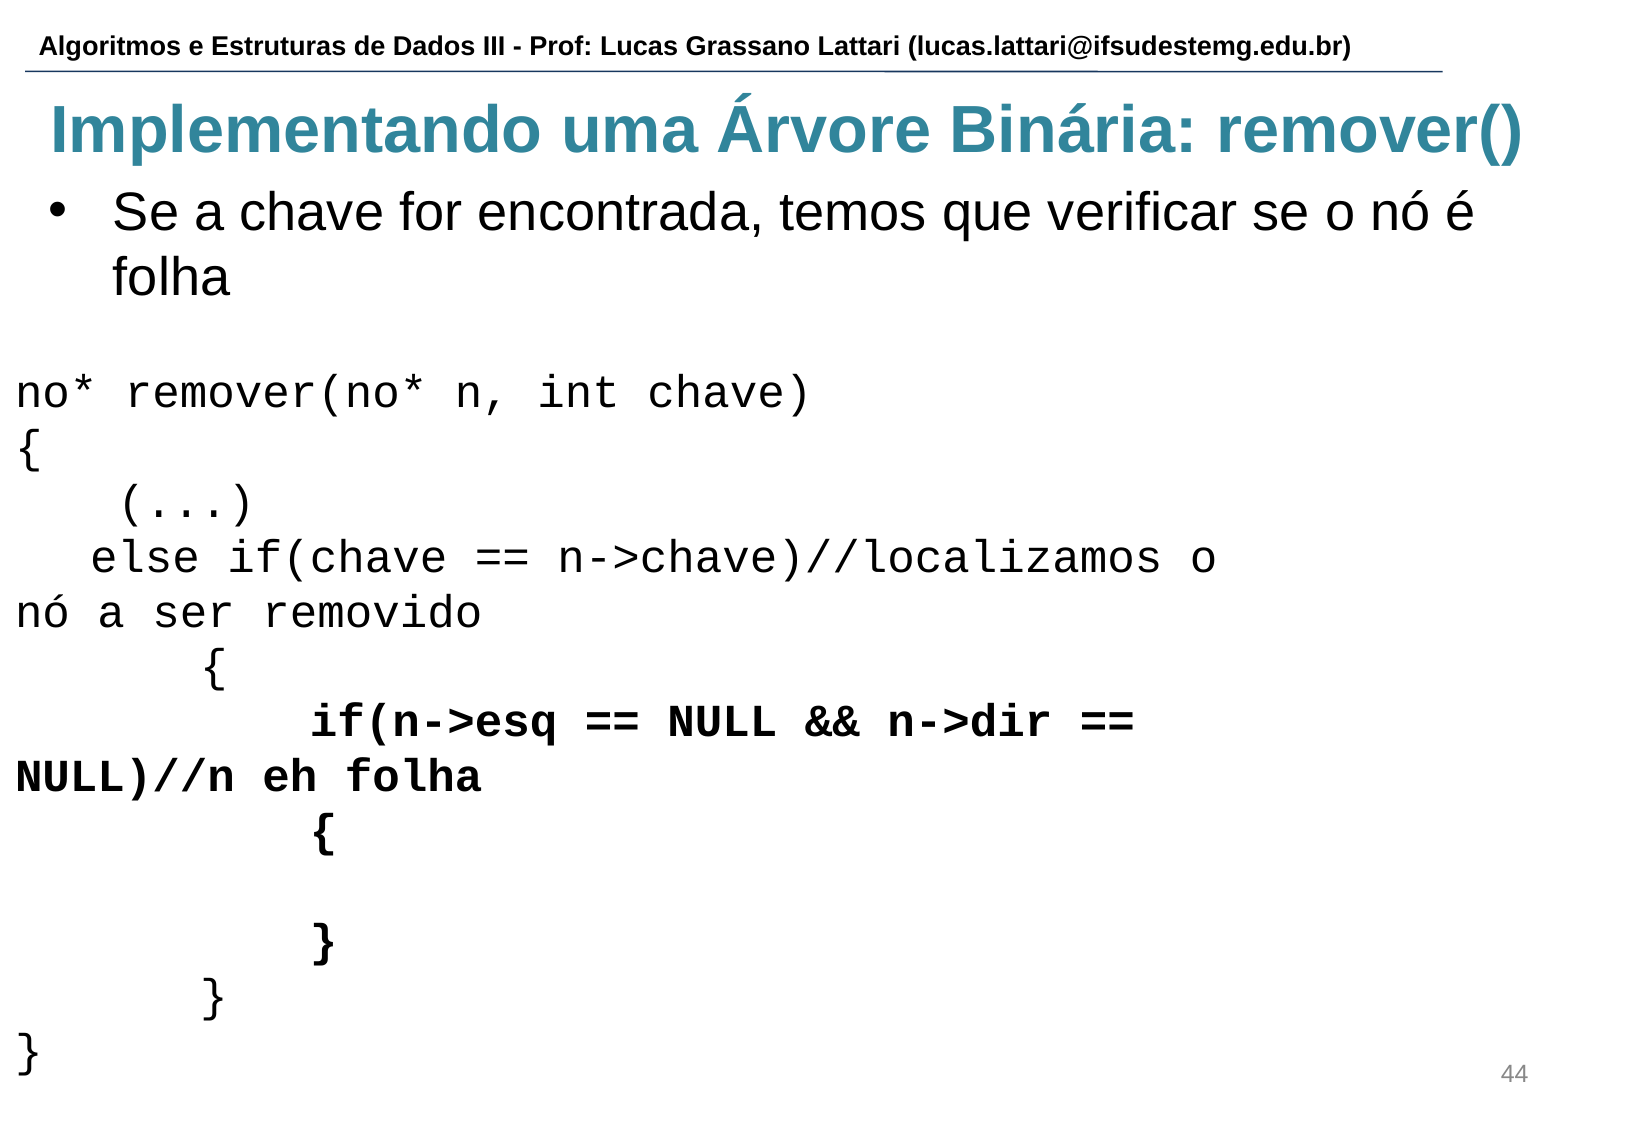

# Implementando uma Árvore Binária: remover()
Se a chave for encontrada, temos que verificar se o nó é folha
no* remover(no* n, int chave)
{
 (...)
else if(chave == n->chave)//localizamos o nó a ser removido
    {
        if(n->esq == NULL && n->dir == NULL)//n eh folha
        {

        }
    }
}

44